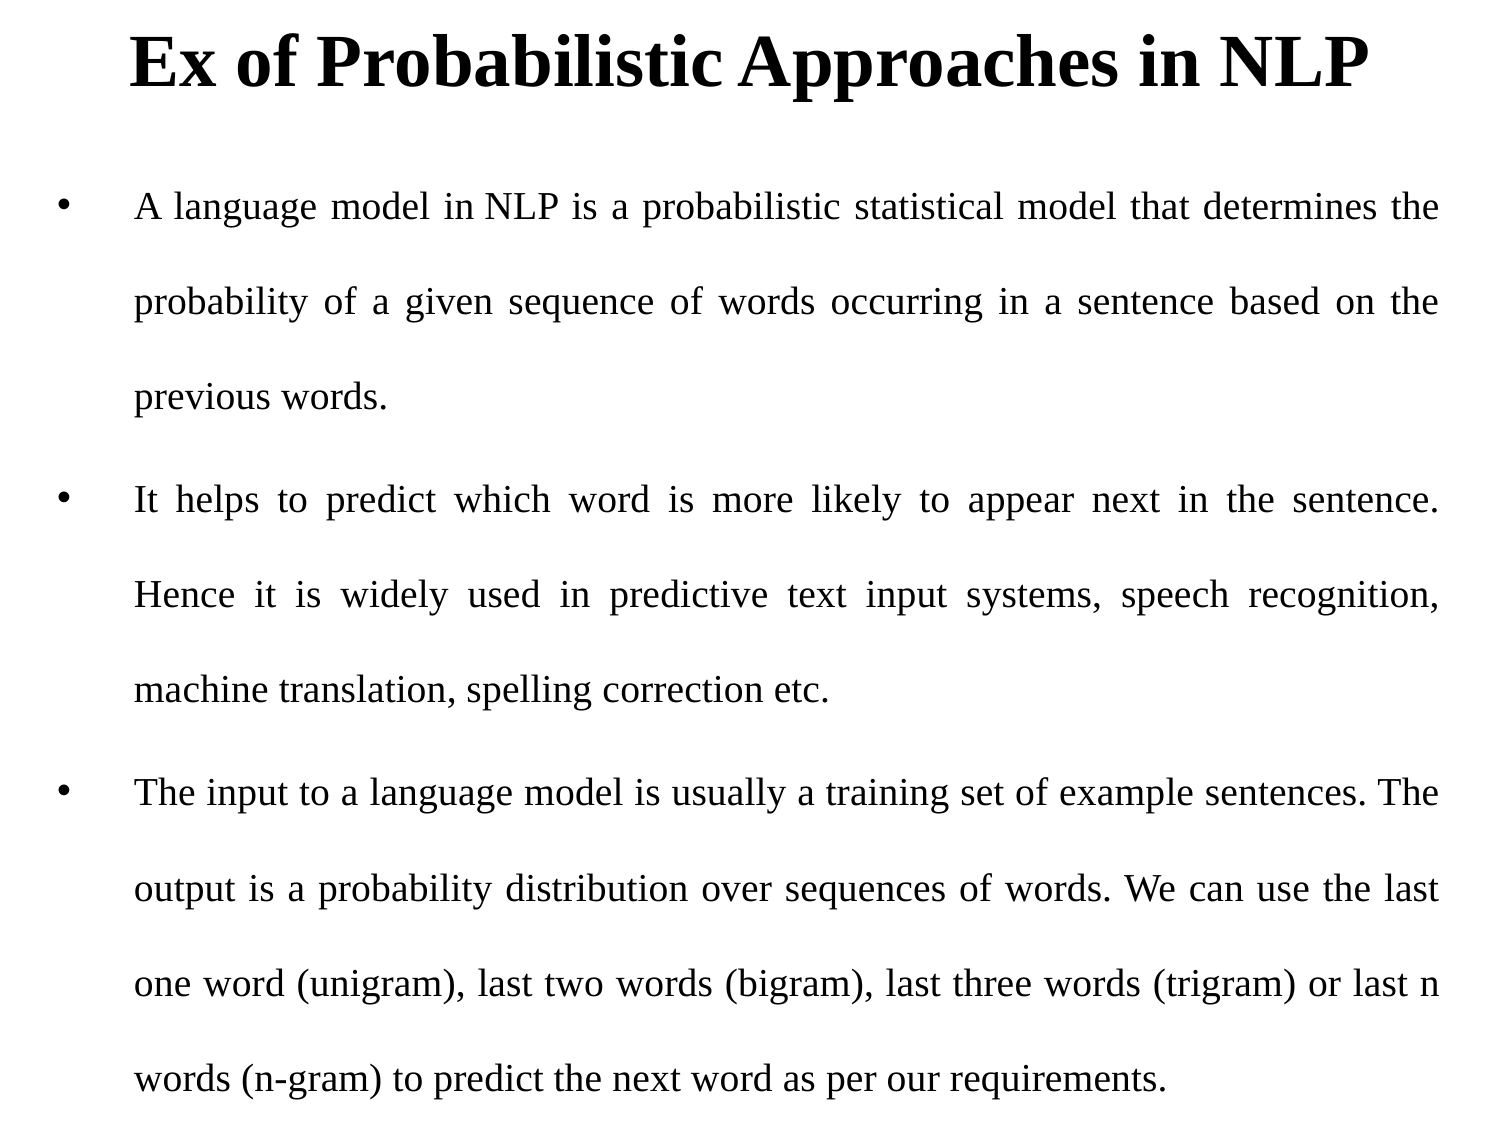

# Ex of Probabilistic Approaches in NLP
A language model in NLP is a probabilistic statistical model that determines the probability of a given sequence of words occurring in a sentence based on the previous words.
It helps to predict which word is more likely to appear next in the sentence. Hence it is widely used in predictive text input systems, speech recognition, machine translation, spelling correction etc.
The input to a language model is usually a training set of example sentences. The output is a probability distribution over sequences of words. We can use the last one word (unigram), last two words (bigram), last three words (trigram) or last n words (n-gram) to predict the next word as per our requirements.